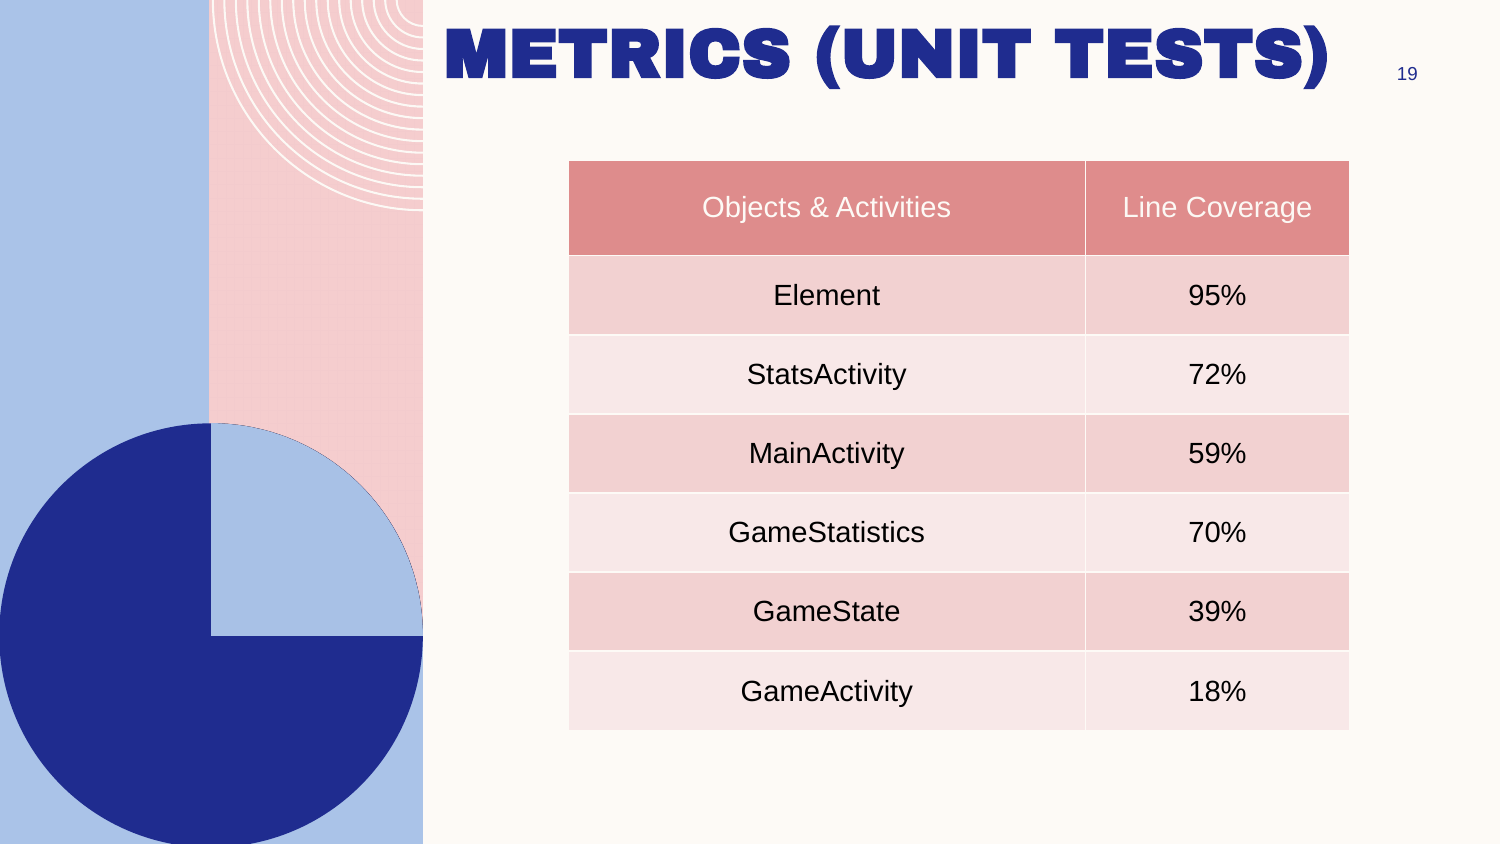

# Metrics (Unit Tests)
19

| Objects & Activities | Line Coverage |
| --- | --- |
| Element | 95% |
| StatsActivity | 72% |
| MainActivity | 59% |
| GameStatistics | 70% |
| GameState | 39% |
| GameActivity | 18% |